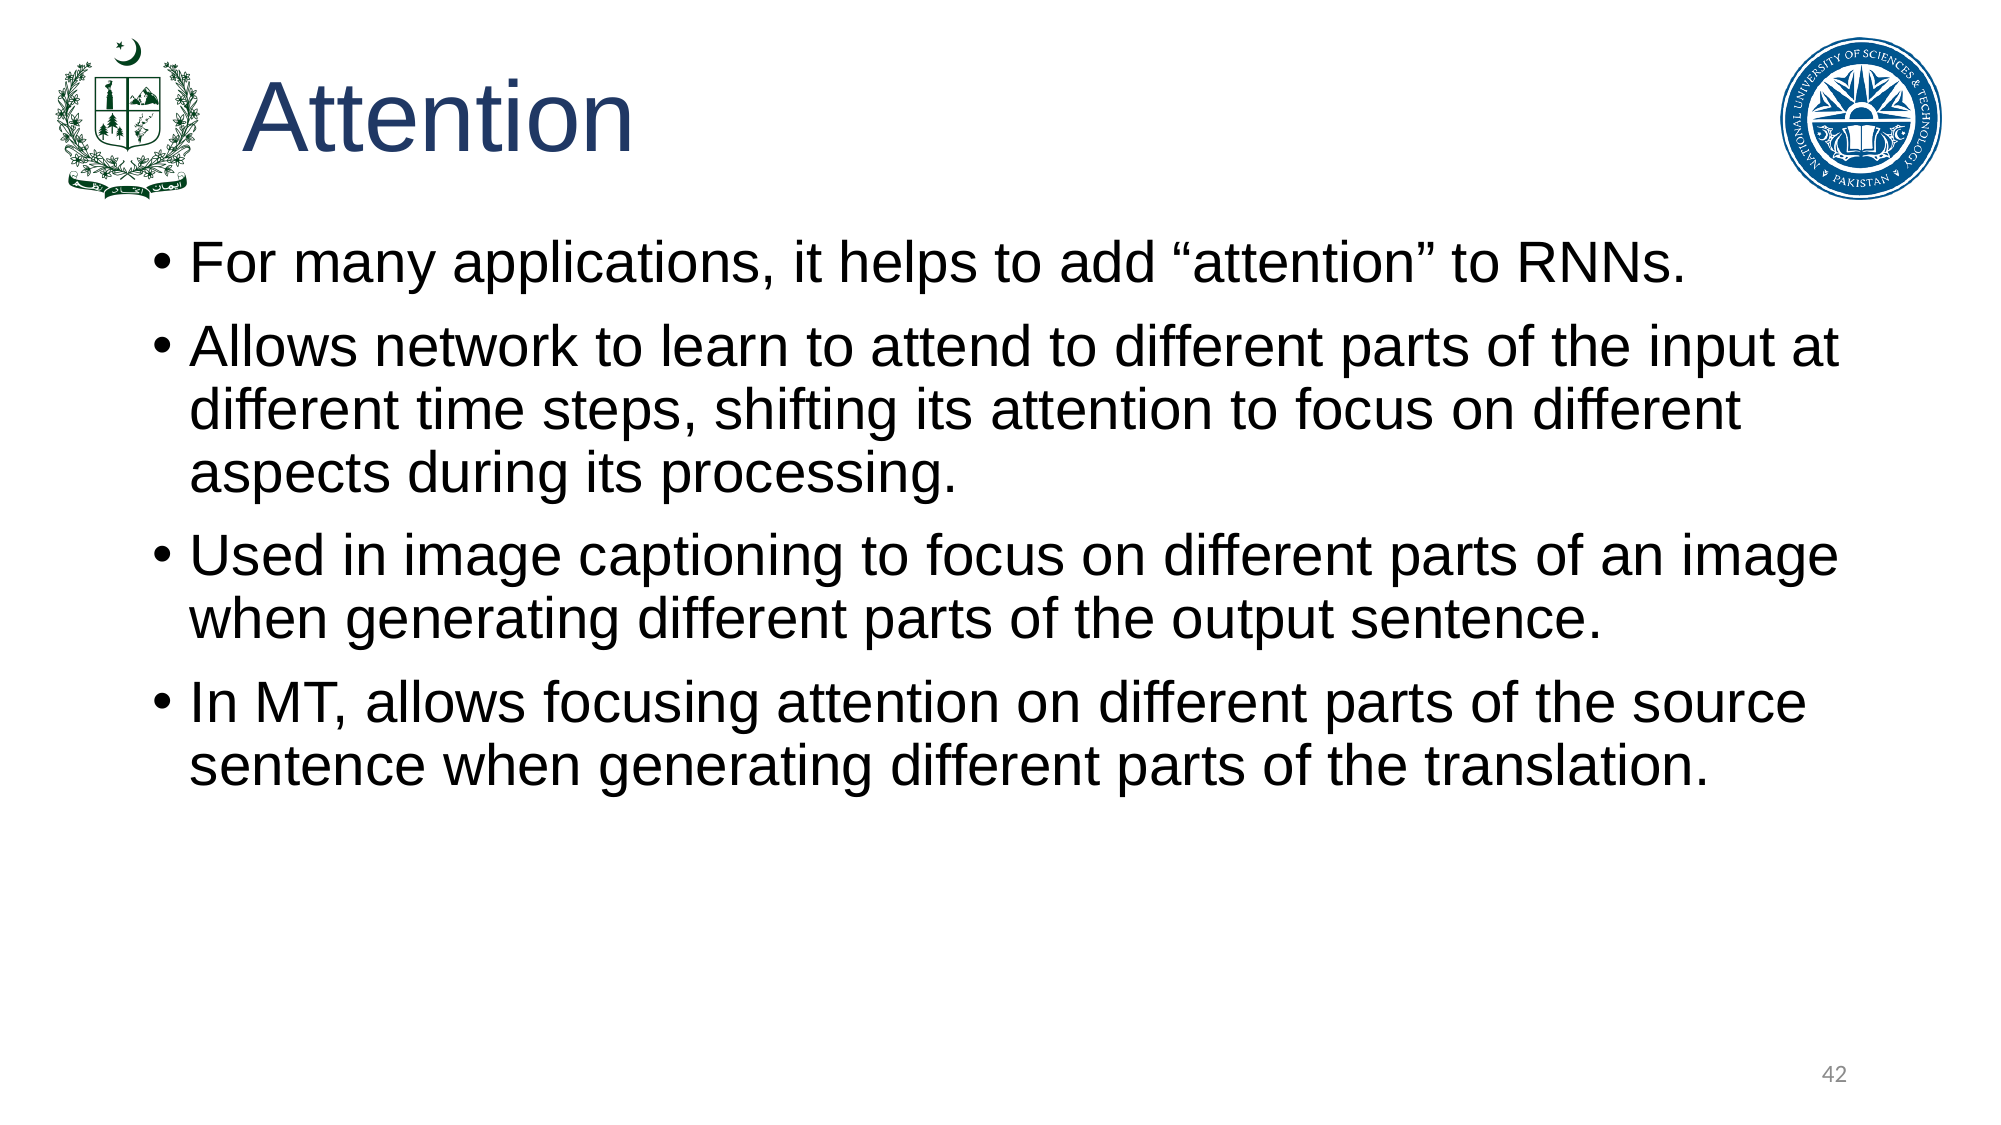

# Attention
For many applications, it helps to add “attention” to RNNs.
Allows network to learn to attend to different parts of the input at different time steps, shifting its attention to focus on different aspects during its processing.
Used in image captioning to focus on different parts of an image when generating different parts of the output sentence.
In MT, allows focusing attention on different parts of the source sentence when generating different parts of the translation.
42